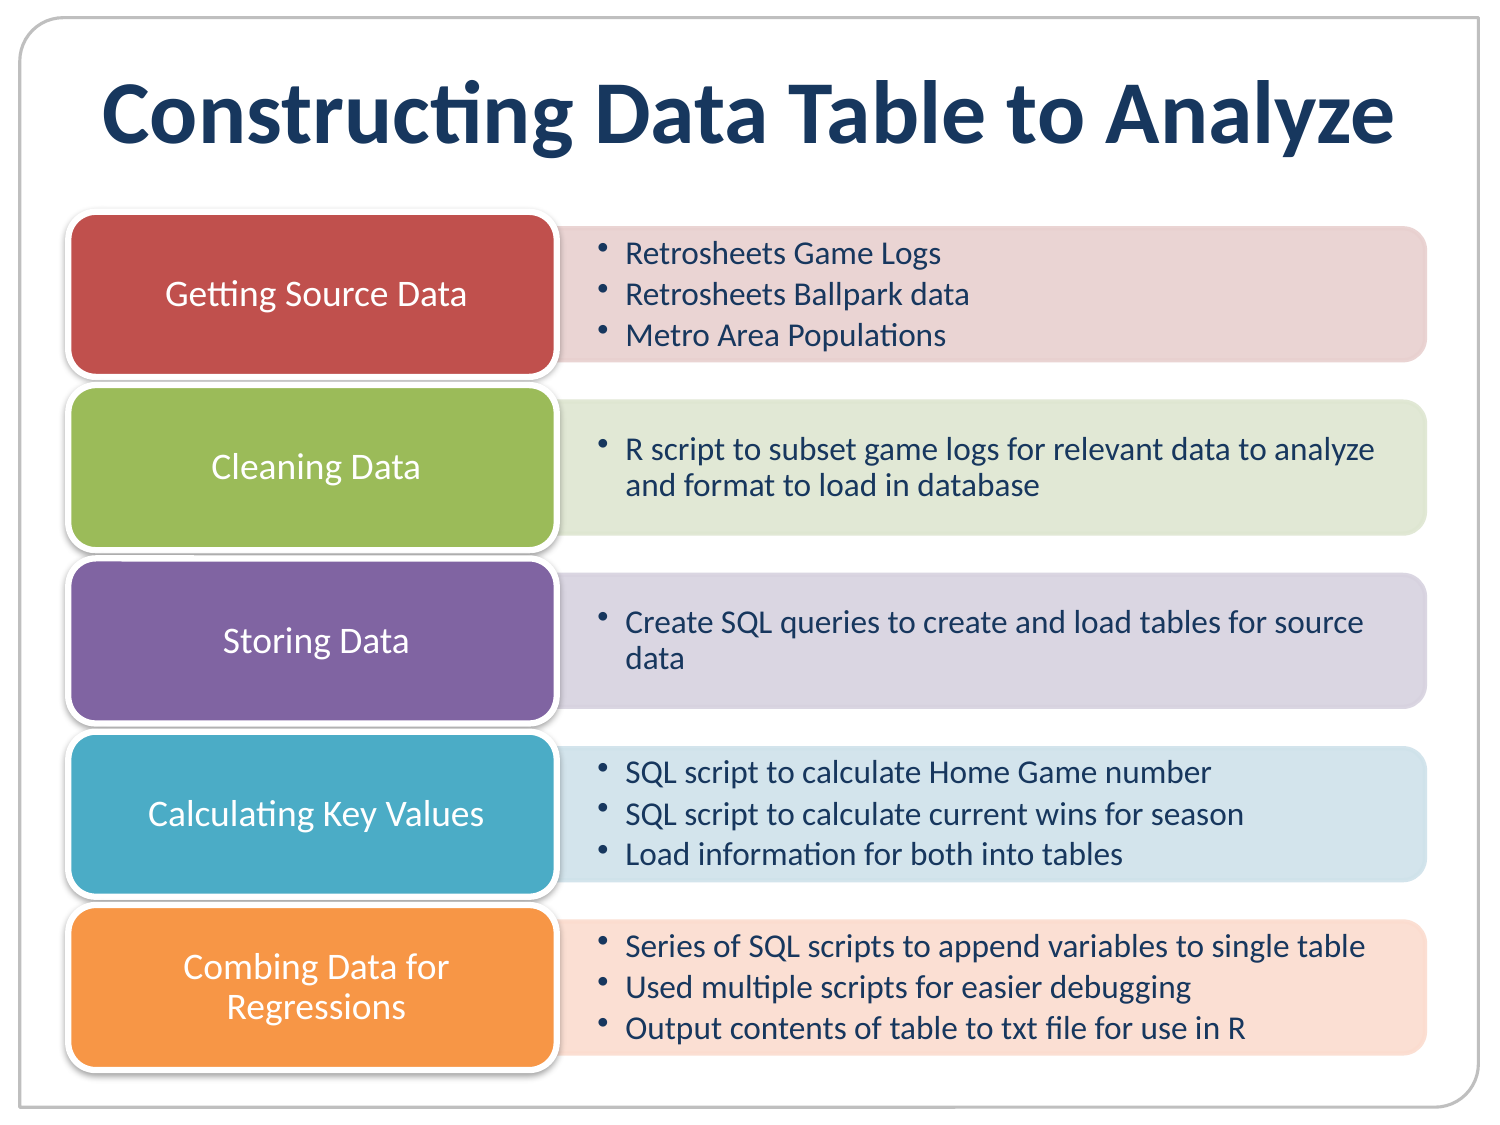

# Constructing Data Table to Analyze
Retrosheets Game Logs
Retrosheets Ballpark data
Metro Area Populations
Getting Source Data
R script to subset game logs for relevant data to analyze and format to load in database
Cleaning Data
Create SQL queries to create and load tables for source data
Storing Data
SQL script to calculate Home Game number
SQL script to calculate current wins for season
Load information for both into tables
Calculating Key Values
Series of SQL scripts to append variables to single table
Used multiple scripts for easier debugging
Output contents of table to txt file for use in R
Combing Data for Regressions